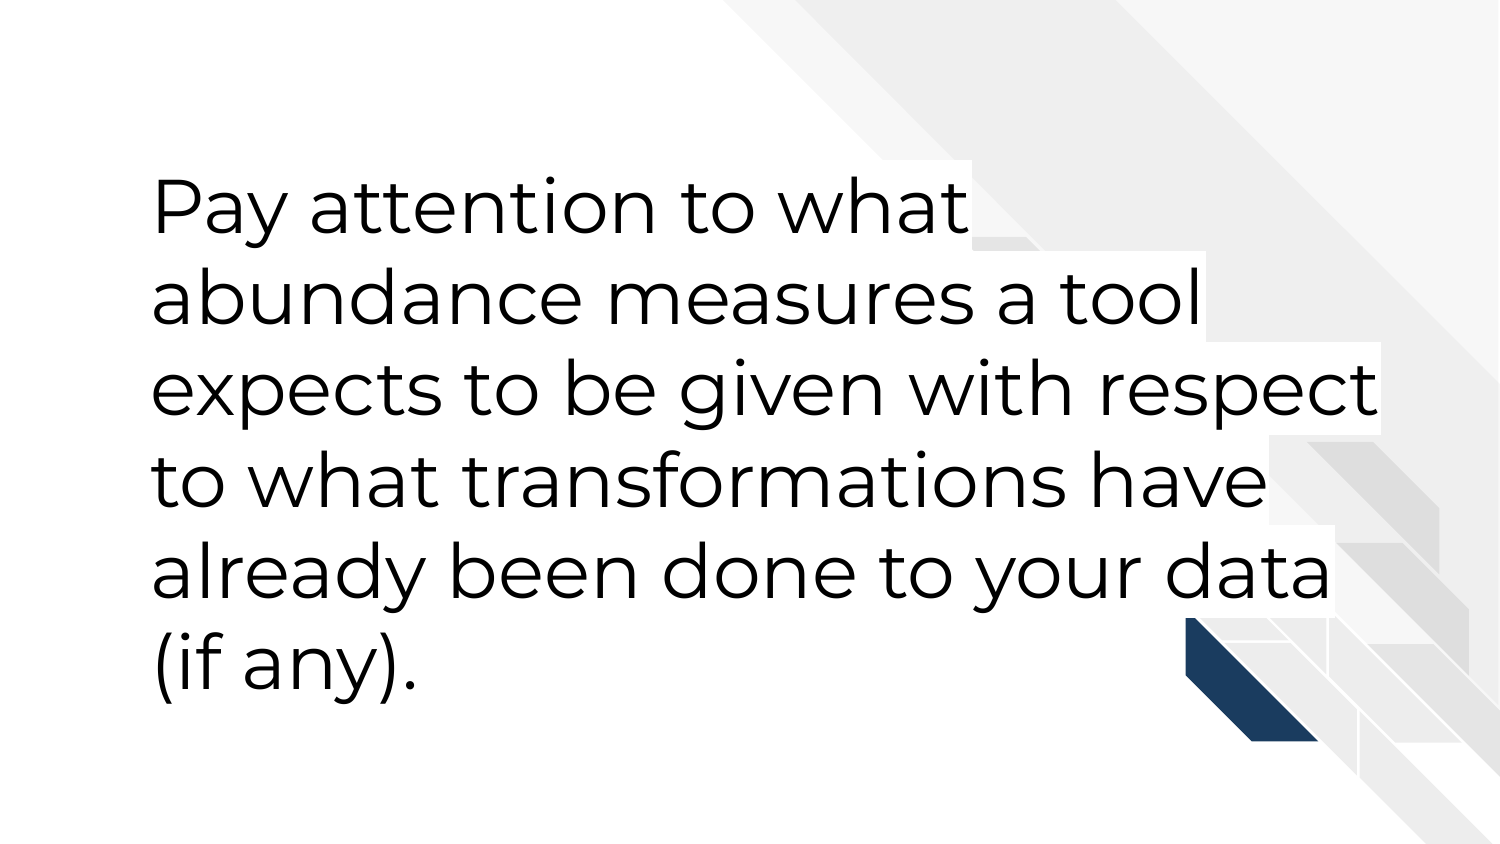

# Pay attention to what abundance measures a tool expects to be given with respect to what transformations have already been done to your data (if any).